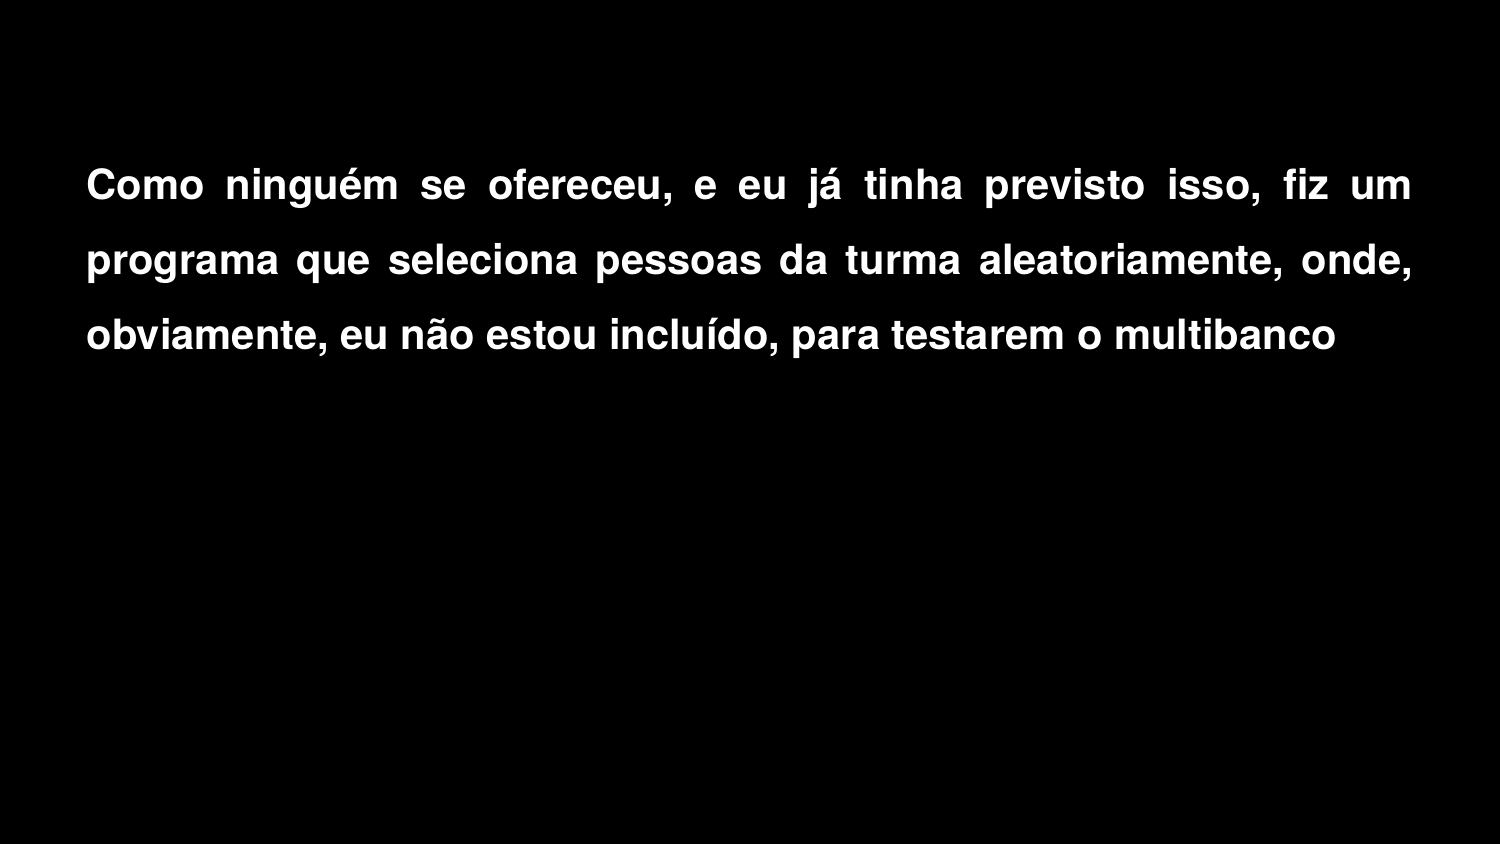

Como ninguém se ofereceu, e eu já tinha previsto isso, fiz um programa que seleciona pessoas da turma aleatoriamente, onde, obviamente, eu não estou incluído, para testarem o multibanco